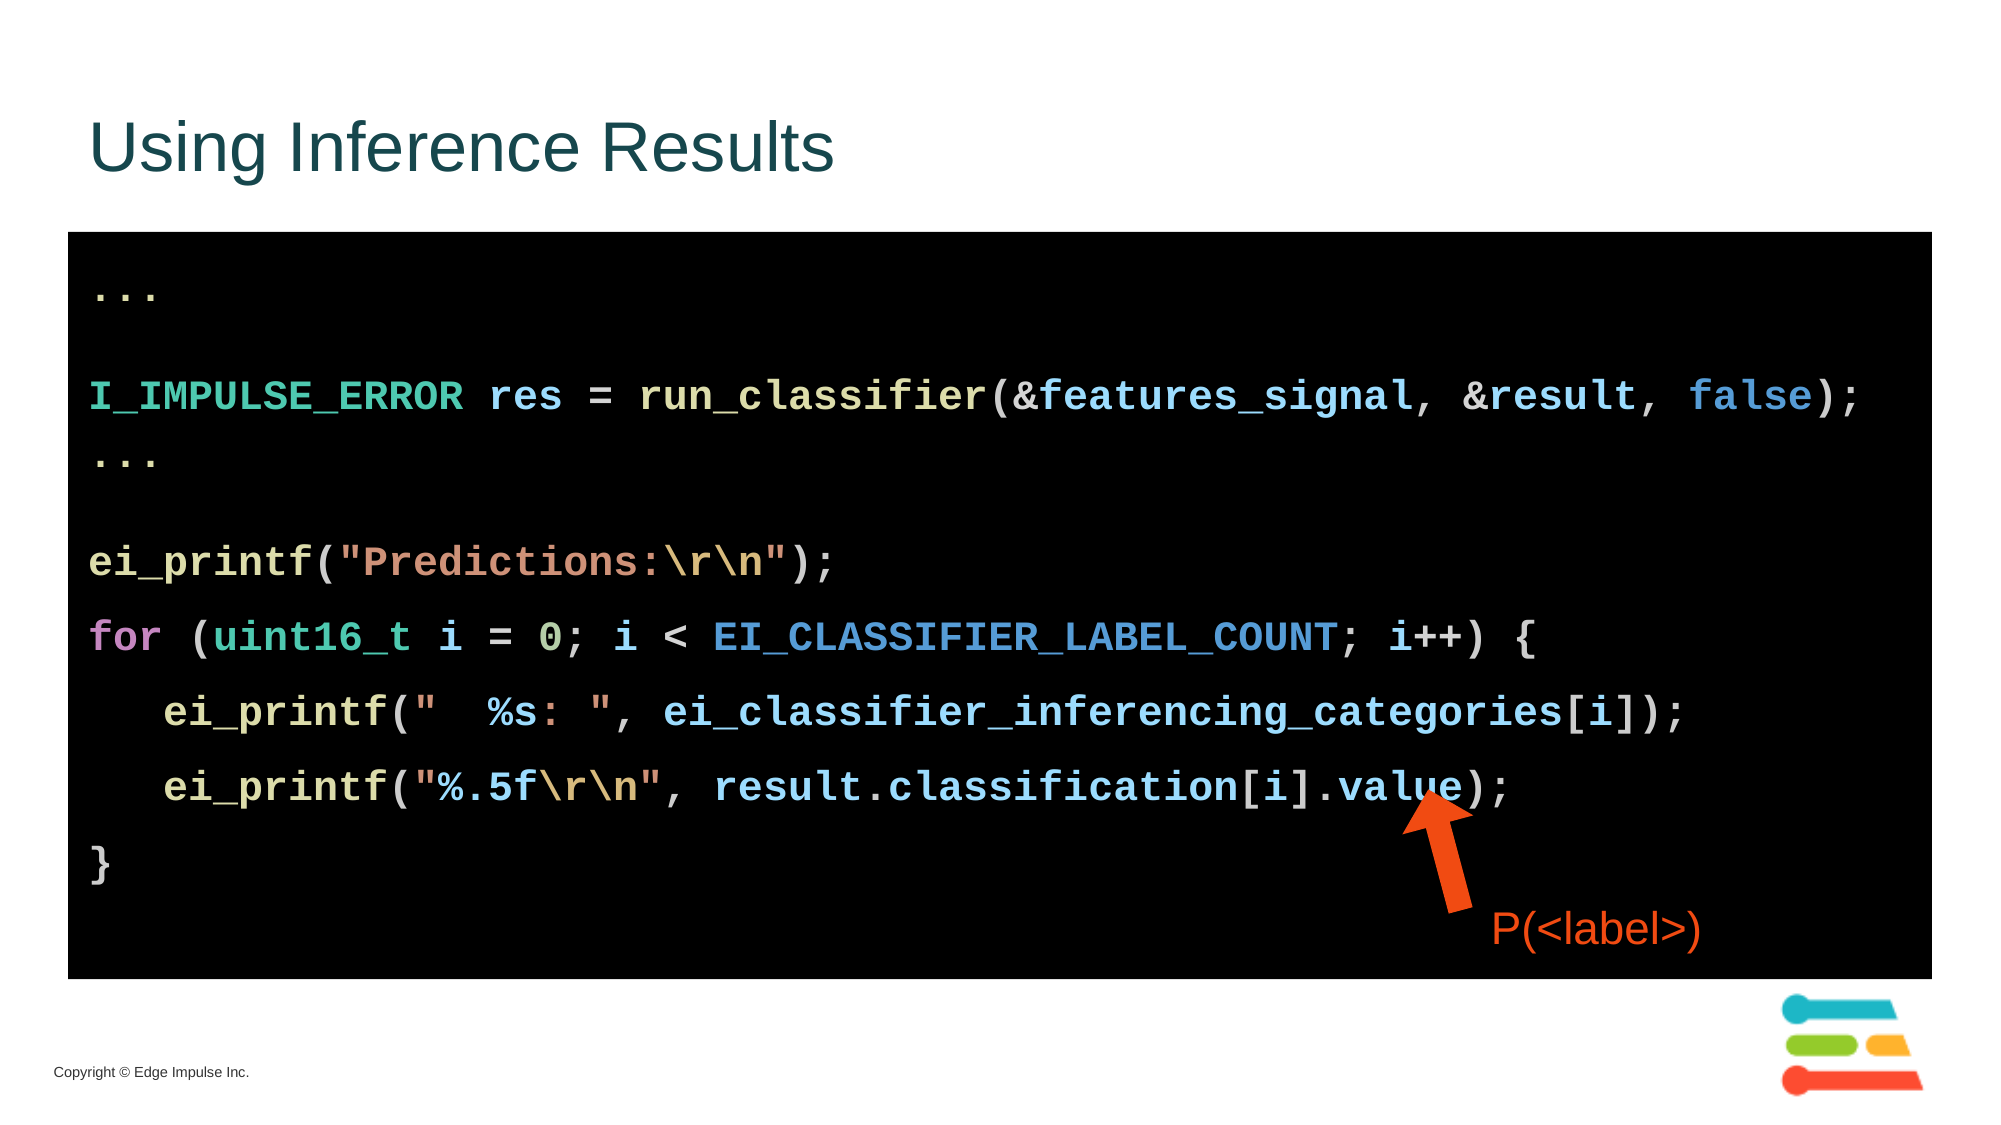

# Using Inference Results
...
I_IMPULSE_ERROR res = run_classifier(&features_signal, &result, false);
...
ei_printf("Predictions:\r\n");
for (uint16_t i = 0; i < EI_CLASSIFIER_LABEL_COUNT; i++) {
   ei_printf("  %s: ", ei_classifier_inferencing_categories[i]);
   ei_printf("%.5f\r\n", result.classification[i].value);
}

P(<label>)